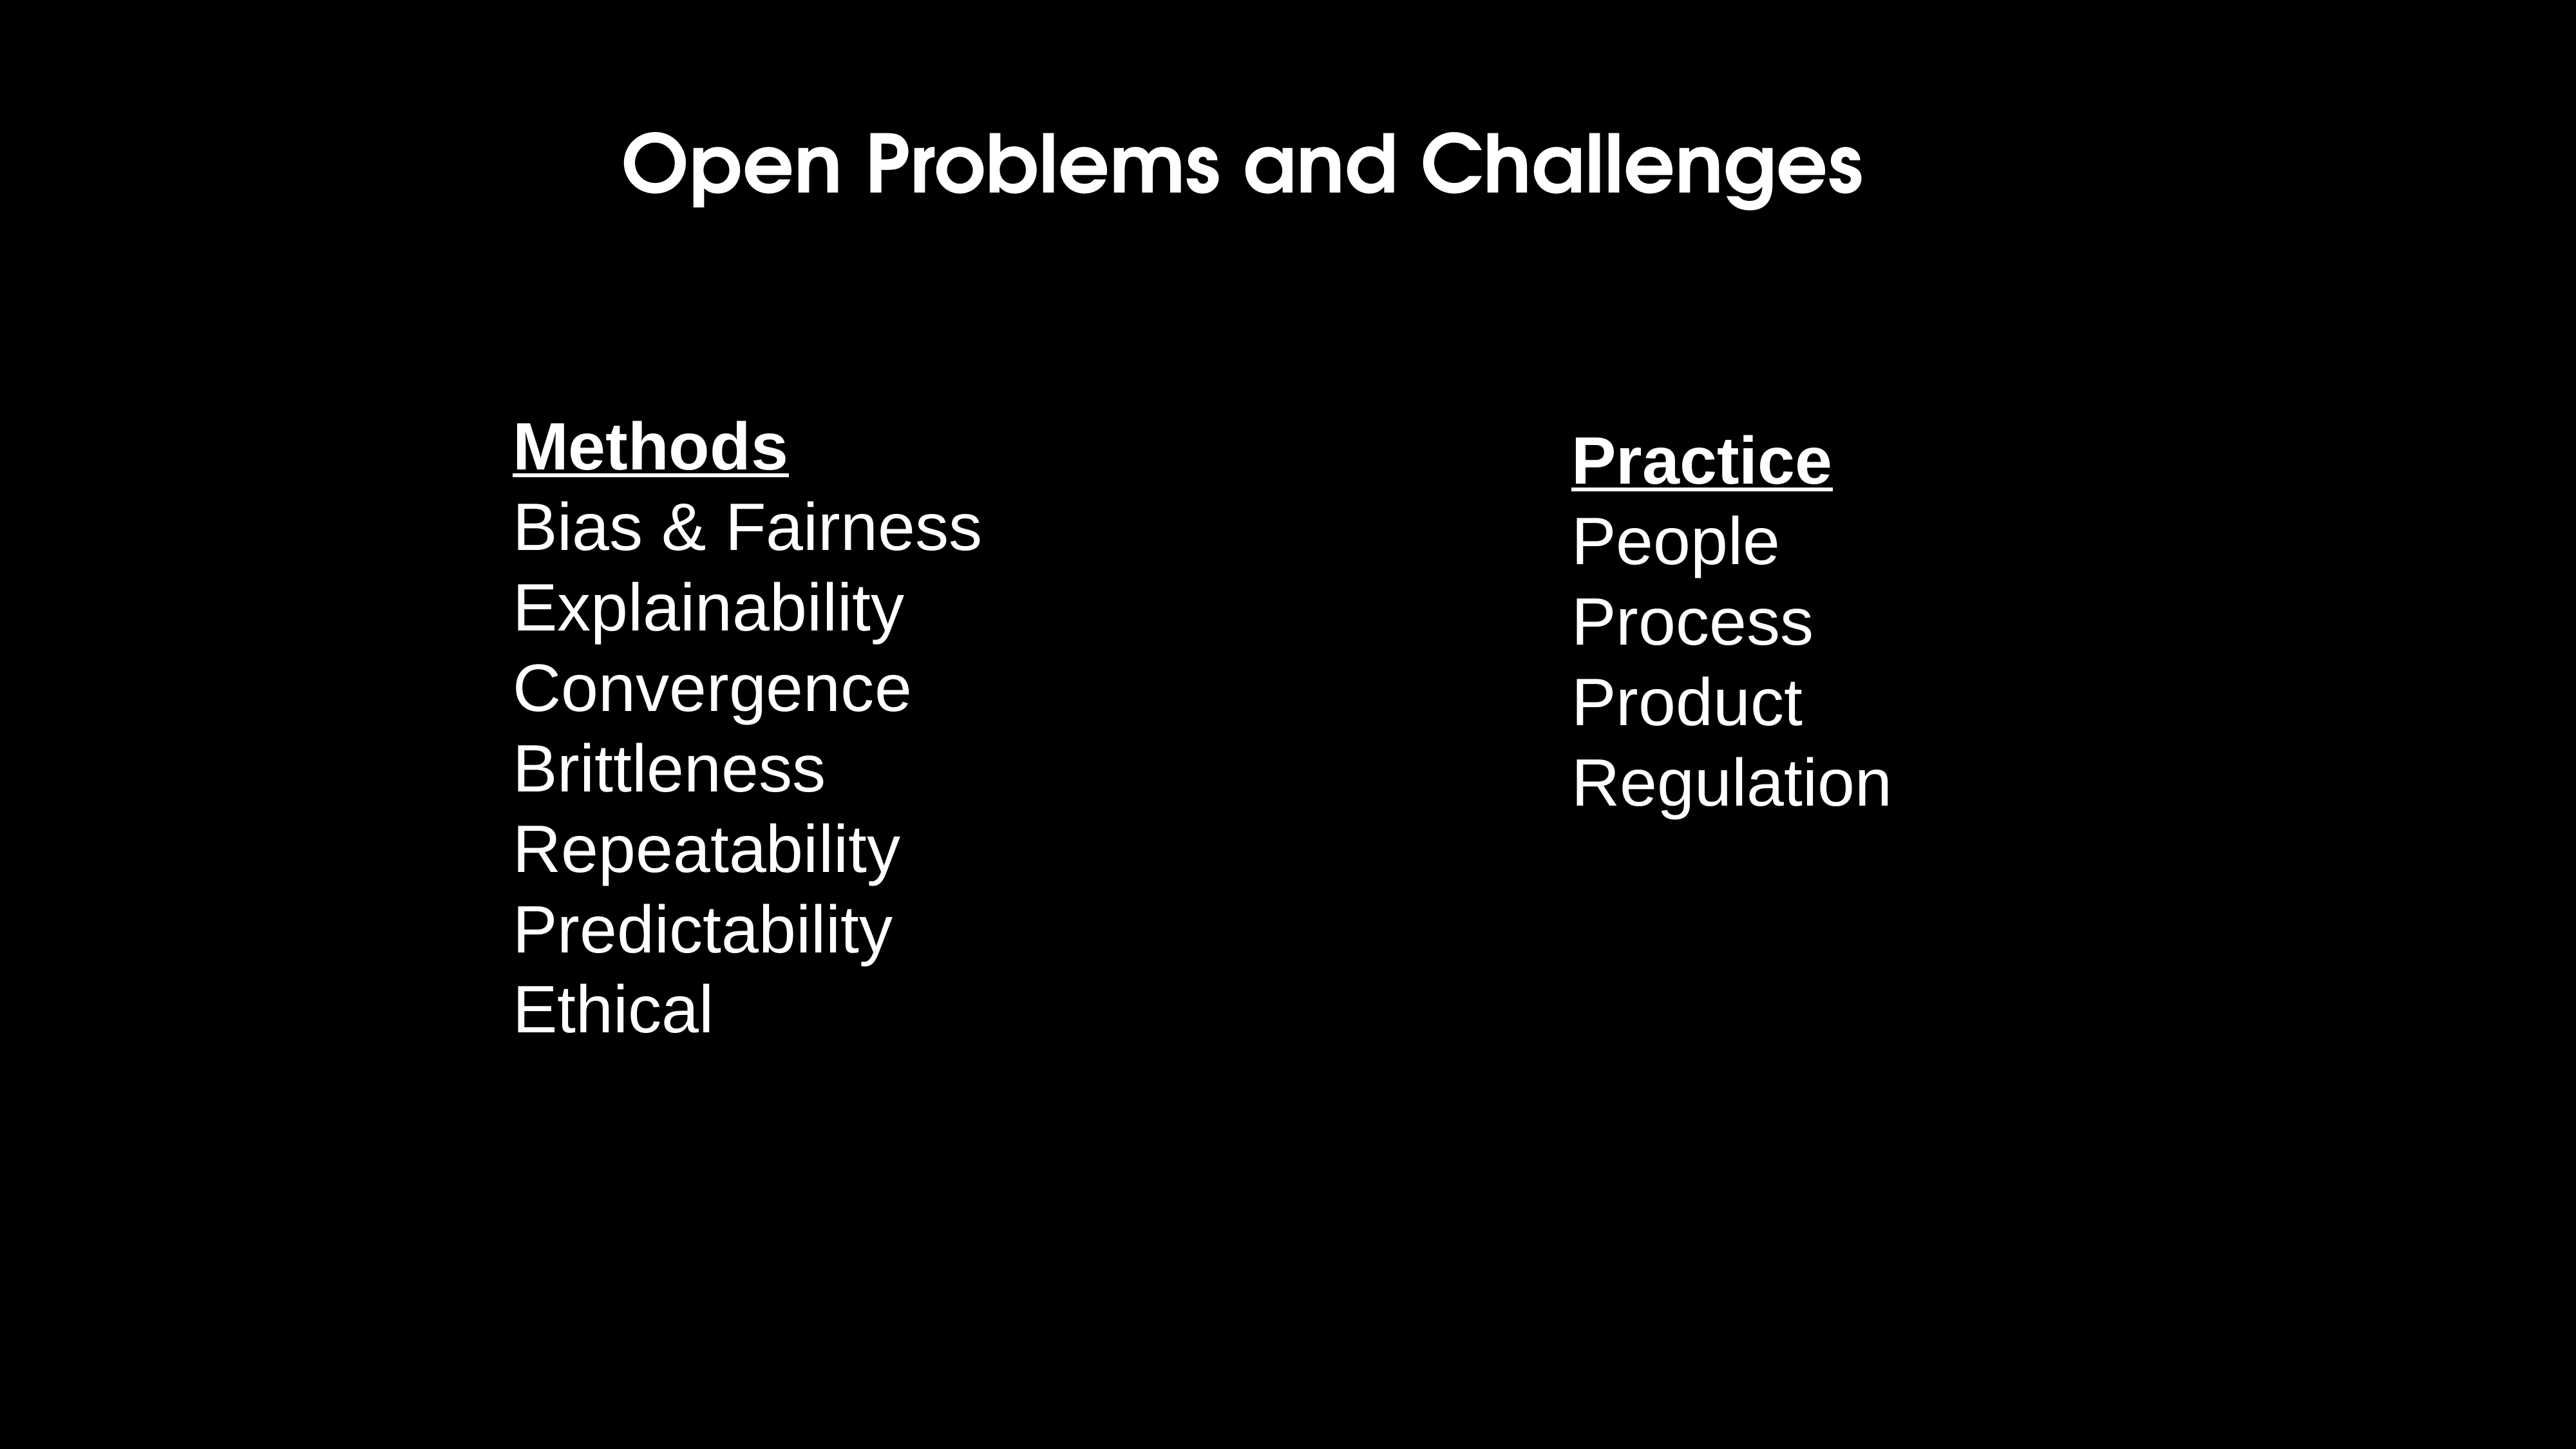

Open Problems and Challenges
Methods
Bias & Fairness Explainability
Convergence
Brittleness
Repeatability
Predictability
Ethical
Practice
People
Process
Product
Regulation